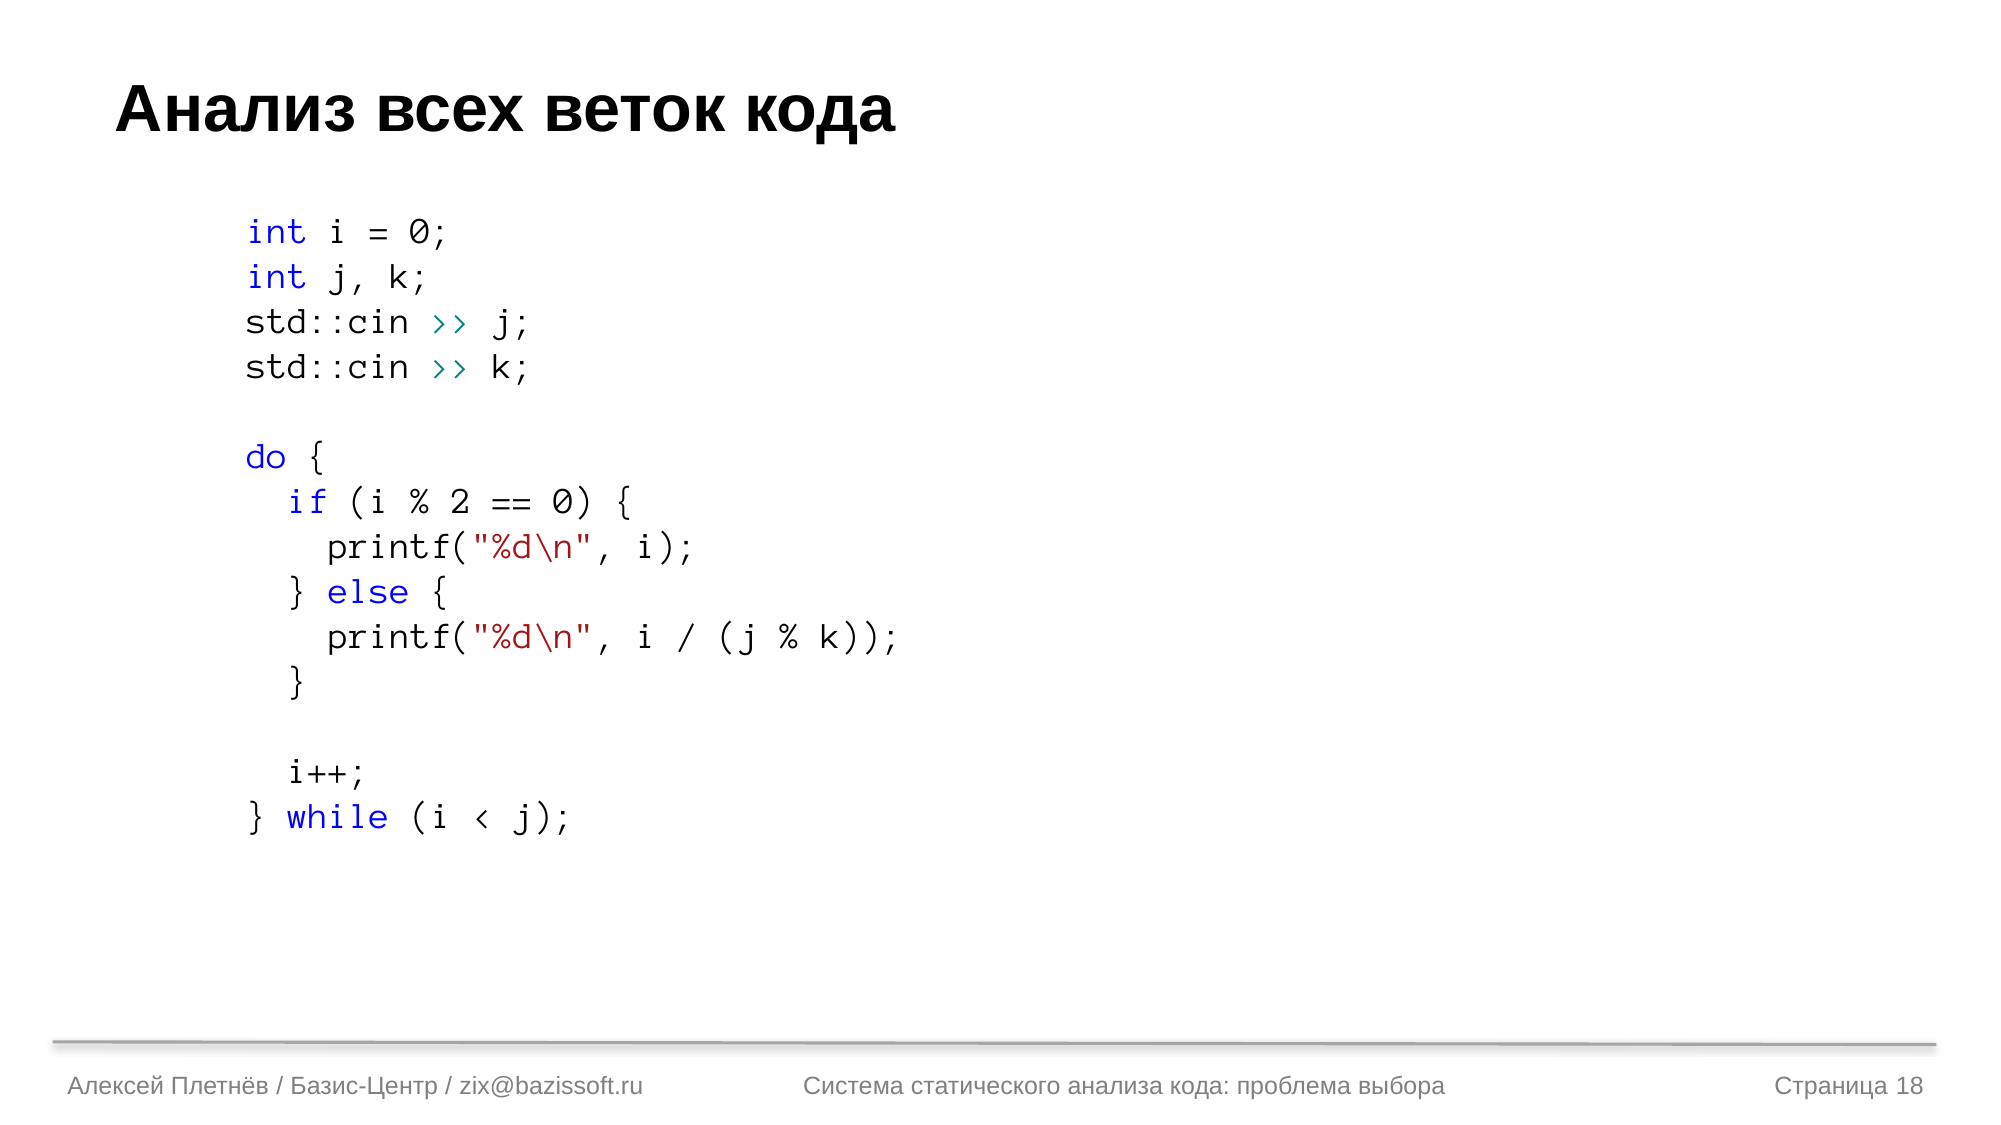

# Анализ всех веток кода
int i = 0;
int j, k;
std::cin >> j;
std::cin >> k;

do {
  if (i % 2 == 0) {
    printf("%d\n", i);
  } else {
    printf("%d\n", i / (j % k));
  }

  i++;
} while (i < j);